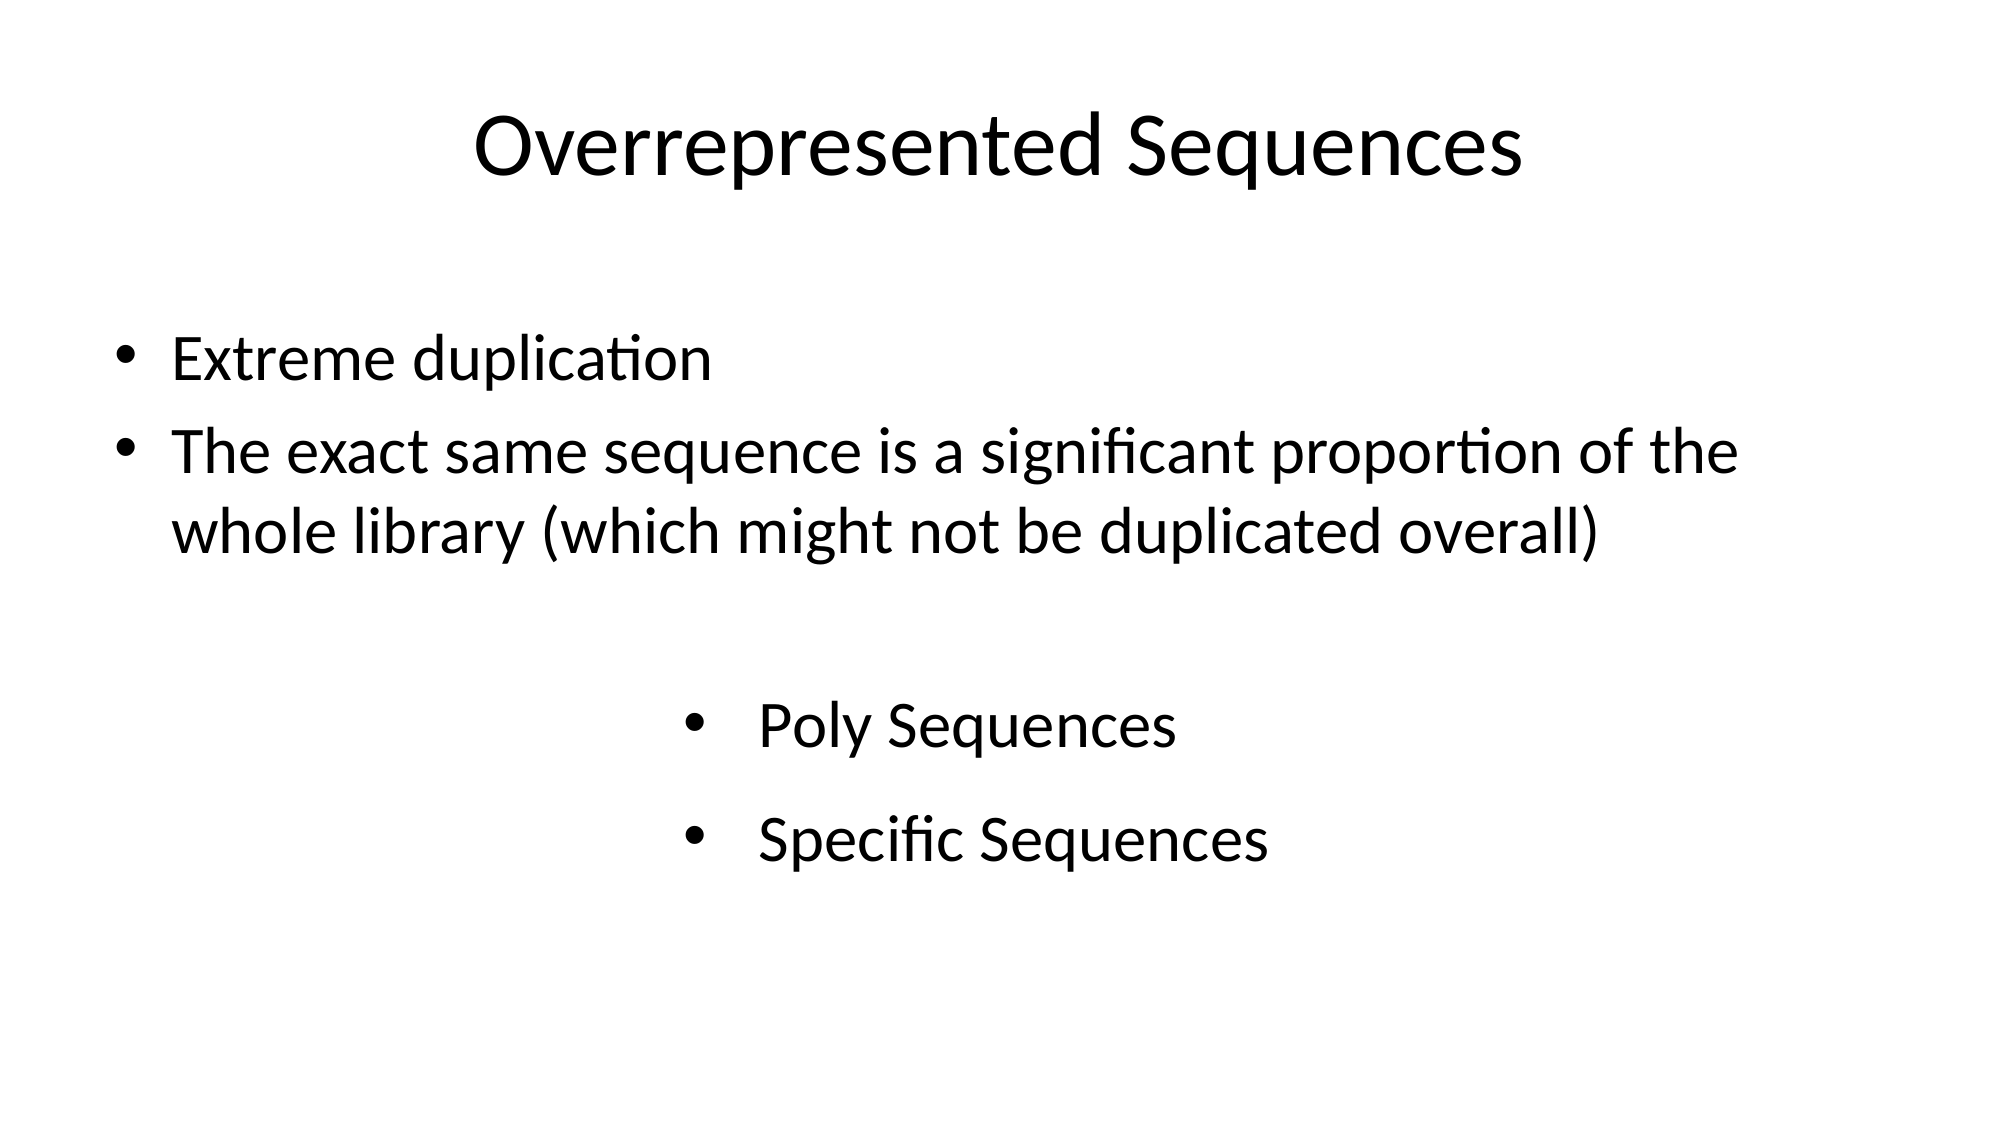

# Overrepresented Sequences
Extreme duplication
The exact same sequence is a significant proportion of the whole library (which might not be duplicated overall)
Poly Sequences
Specific Sequences